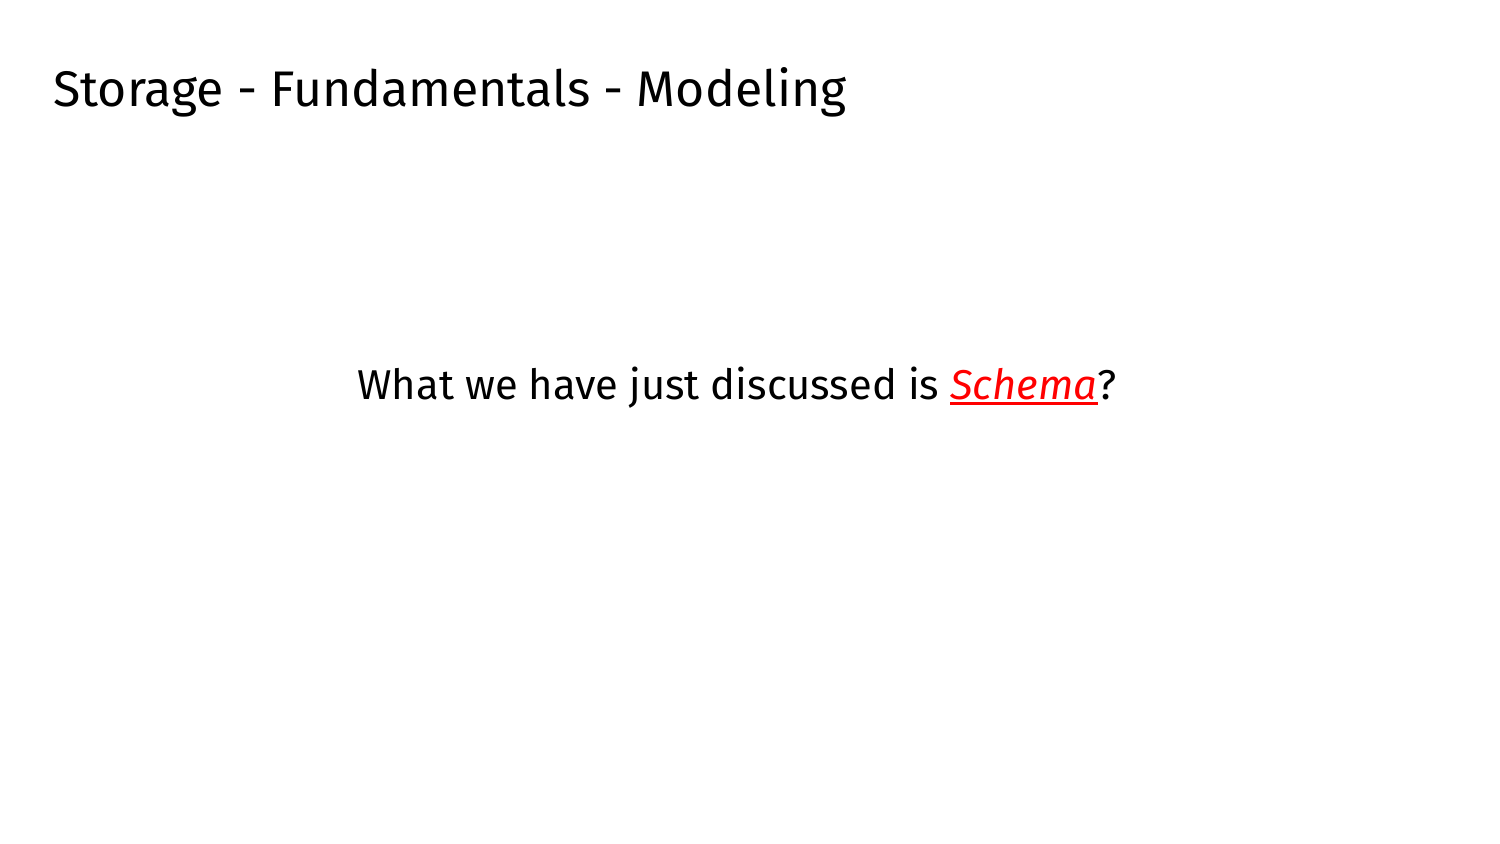

# Storage - Fundamentals - Modeling
What we have just discussed is Schema?